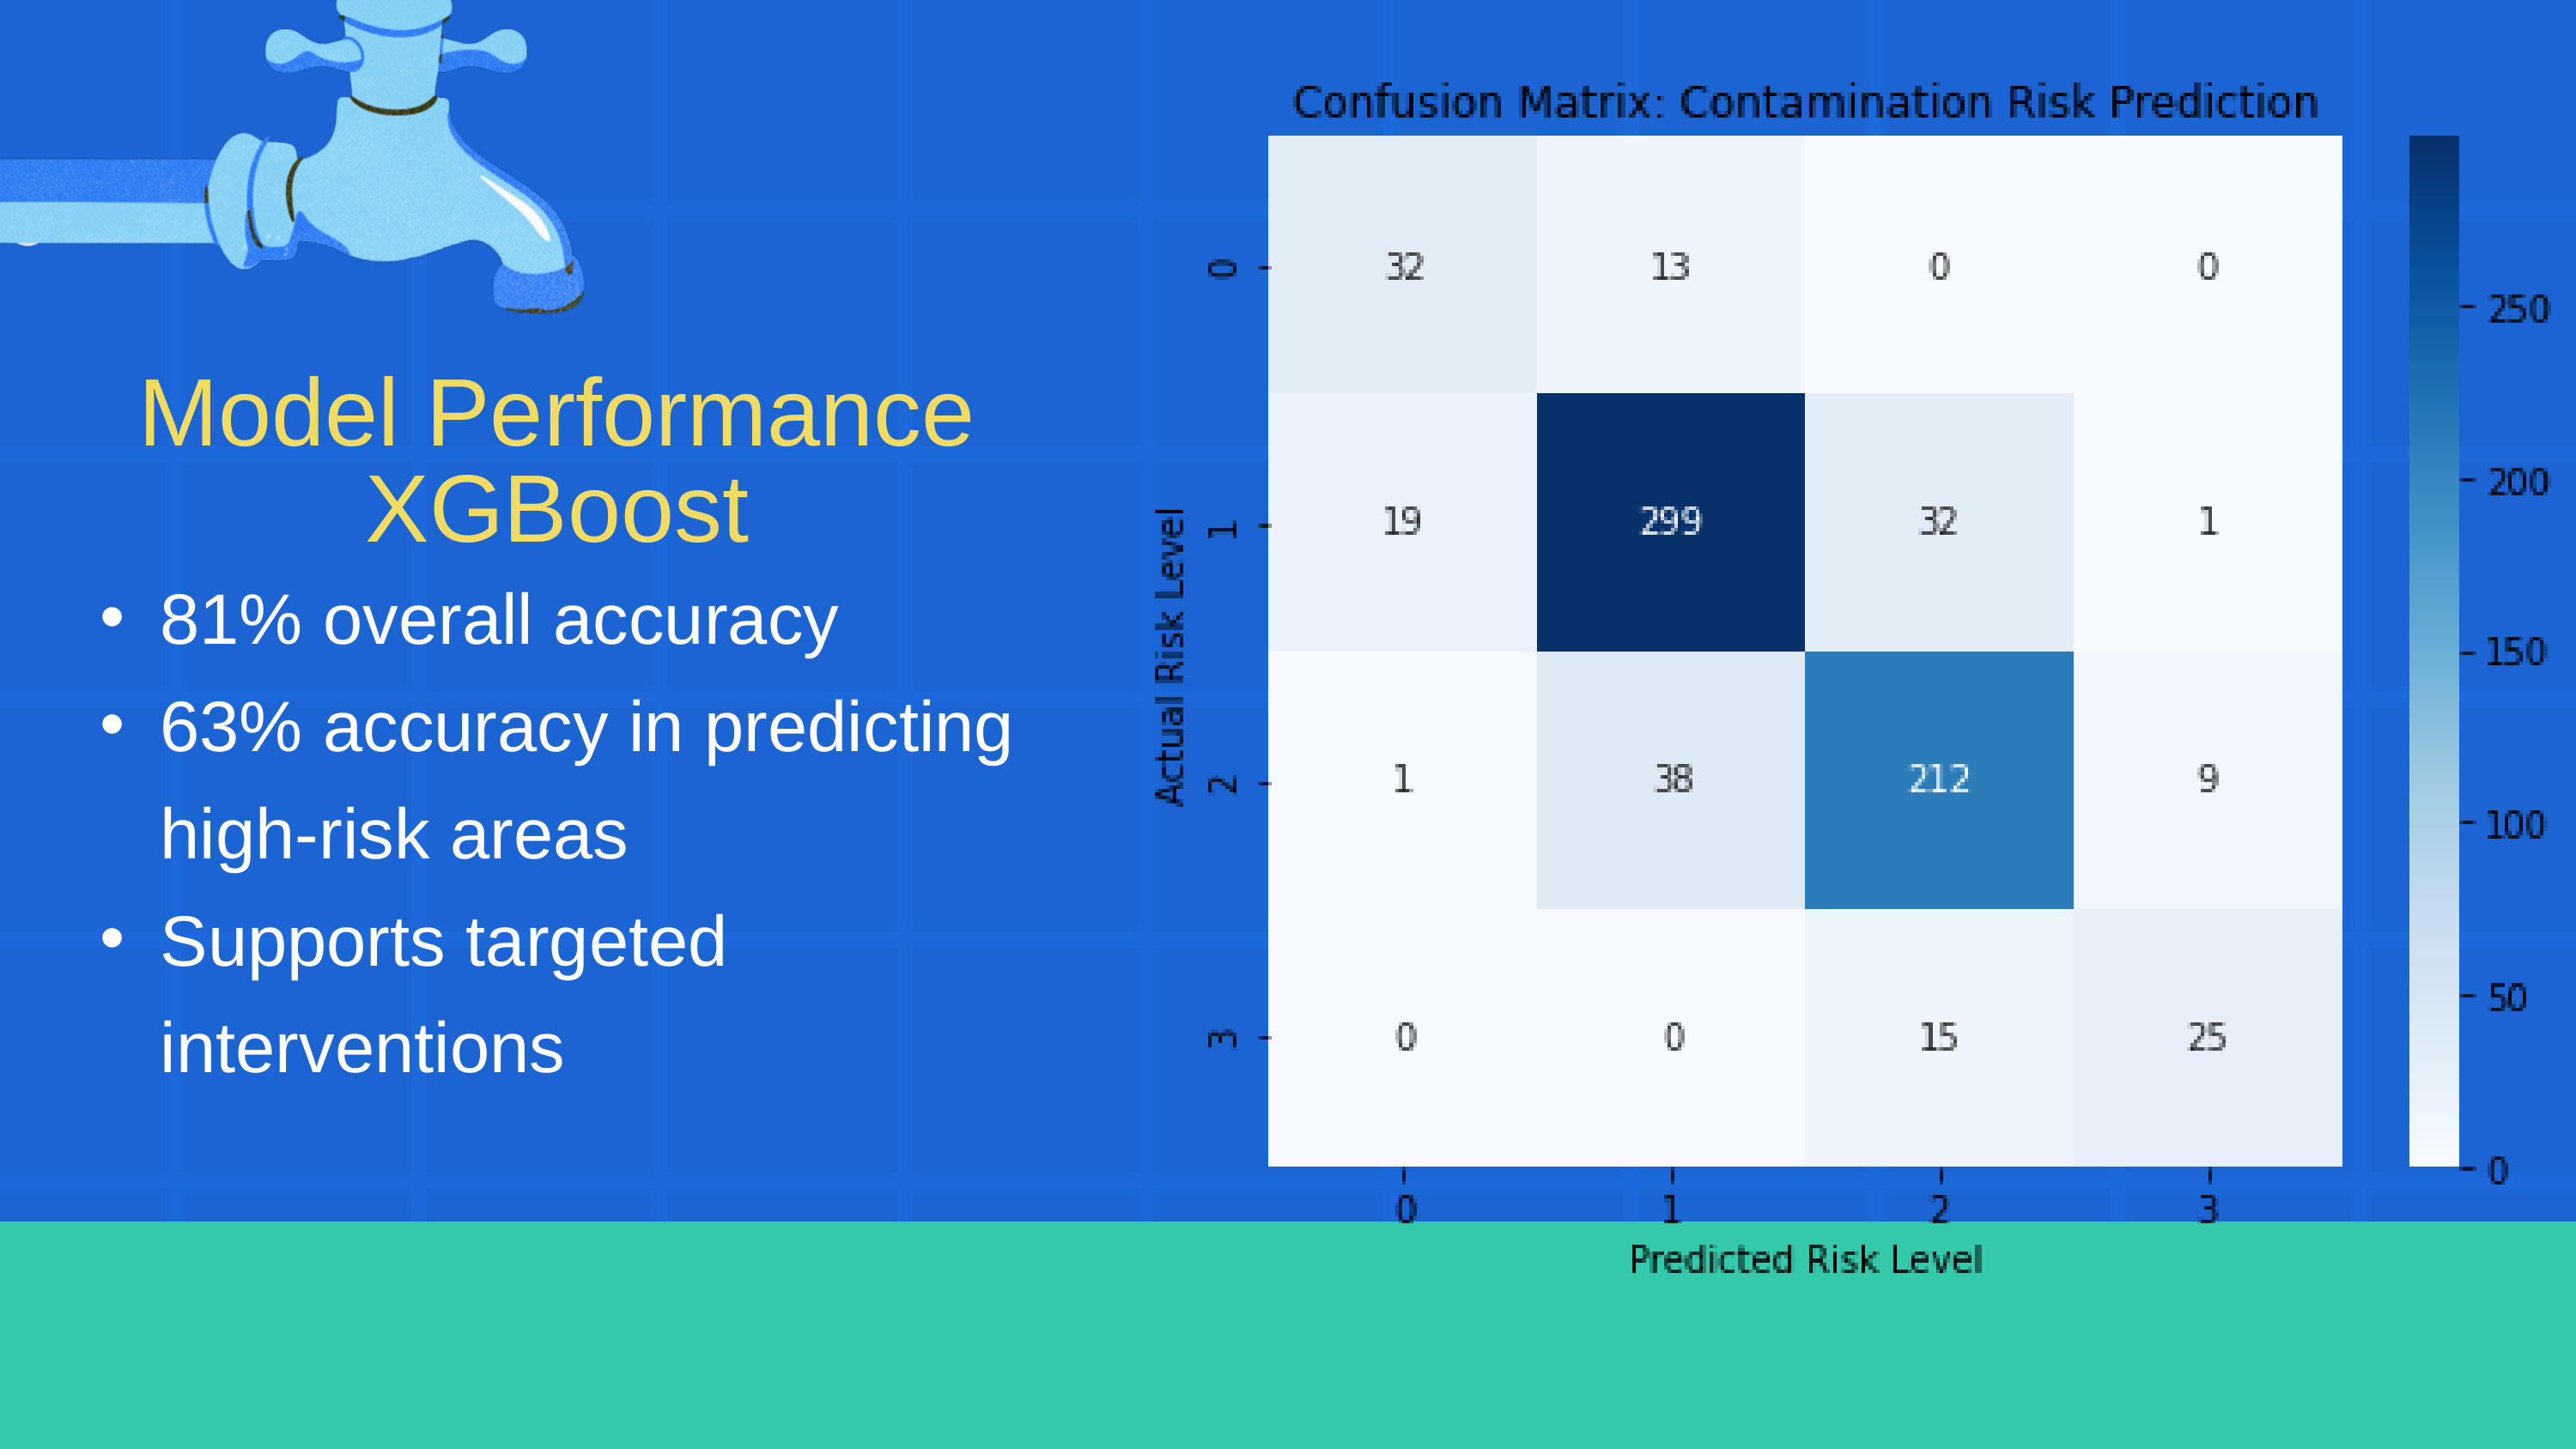

Model Performance
XGBoost
81% overall accuracy
63% accuracy in predicting high-risk areas
Supports targeted interventions